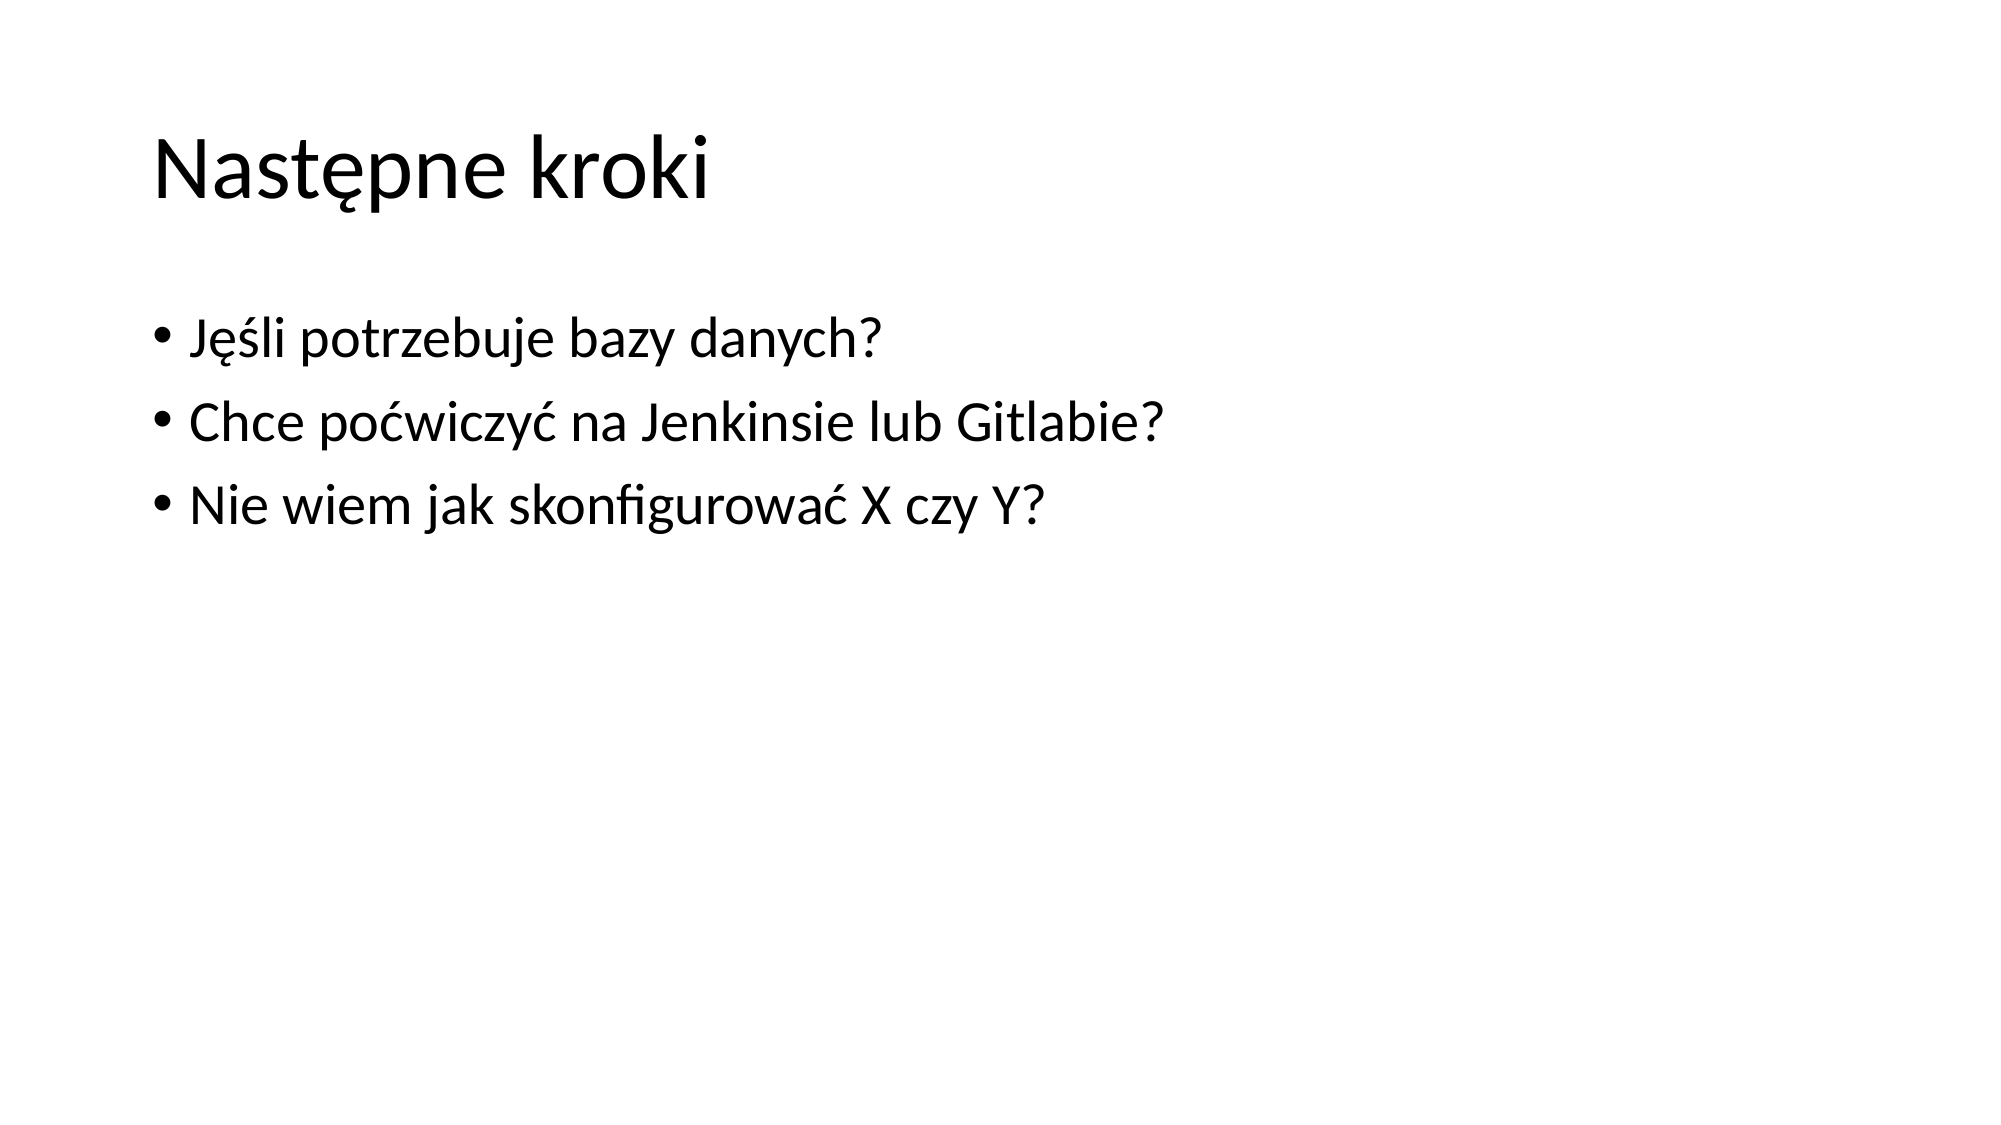

# Następne kroki
Jęśli potrzebuje bazy danych?
Chce poćwiczyć na Jenkinsie lub Gitlabie?
Nie wiem jak skonfigurować X czy Y?